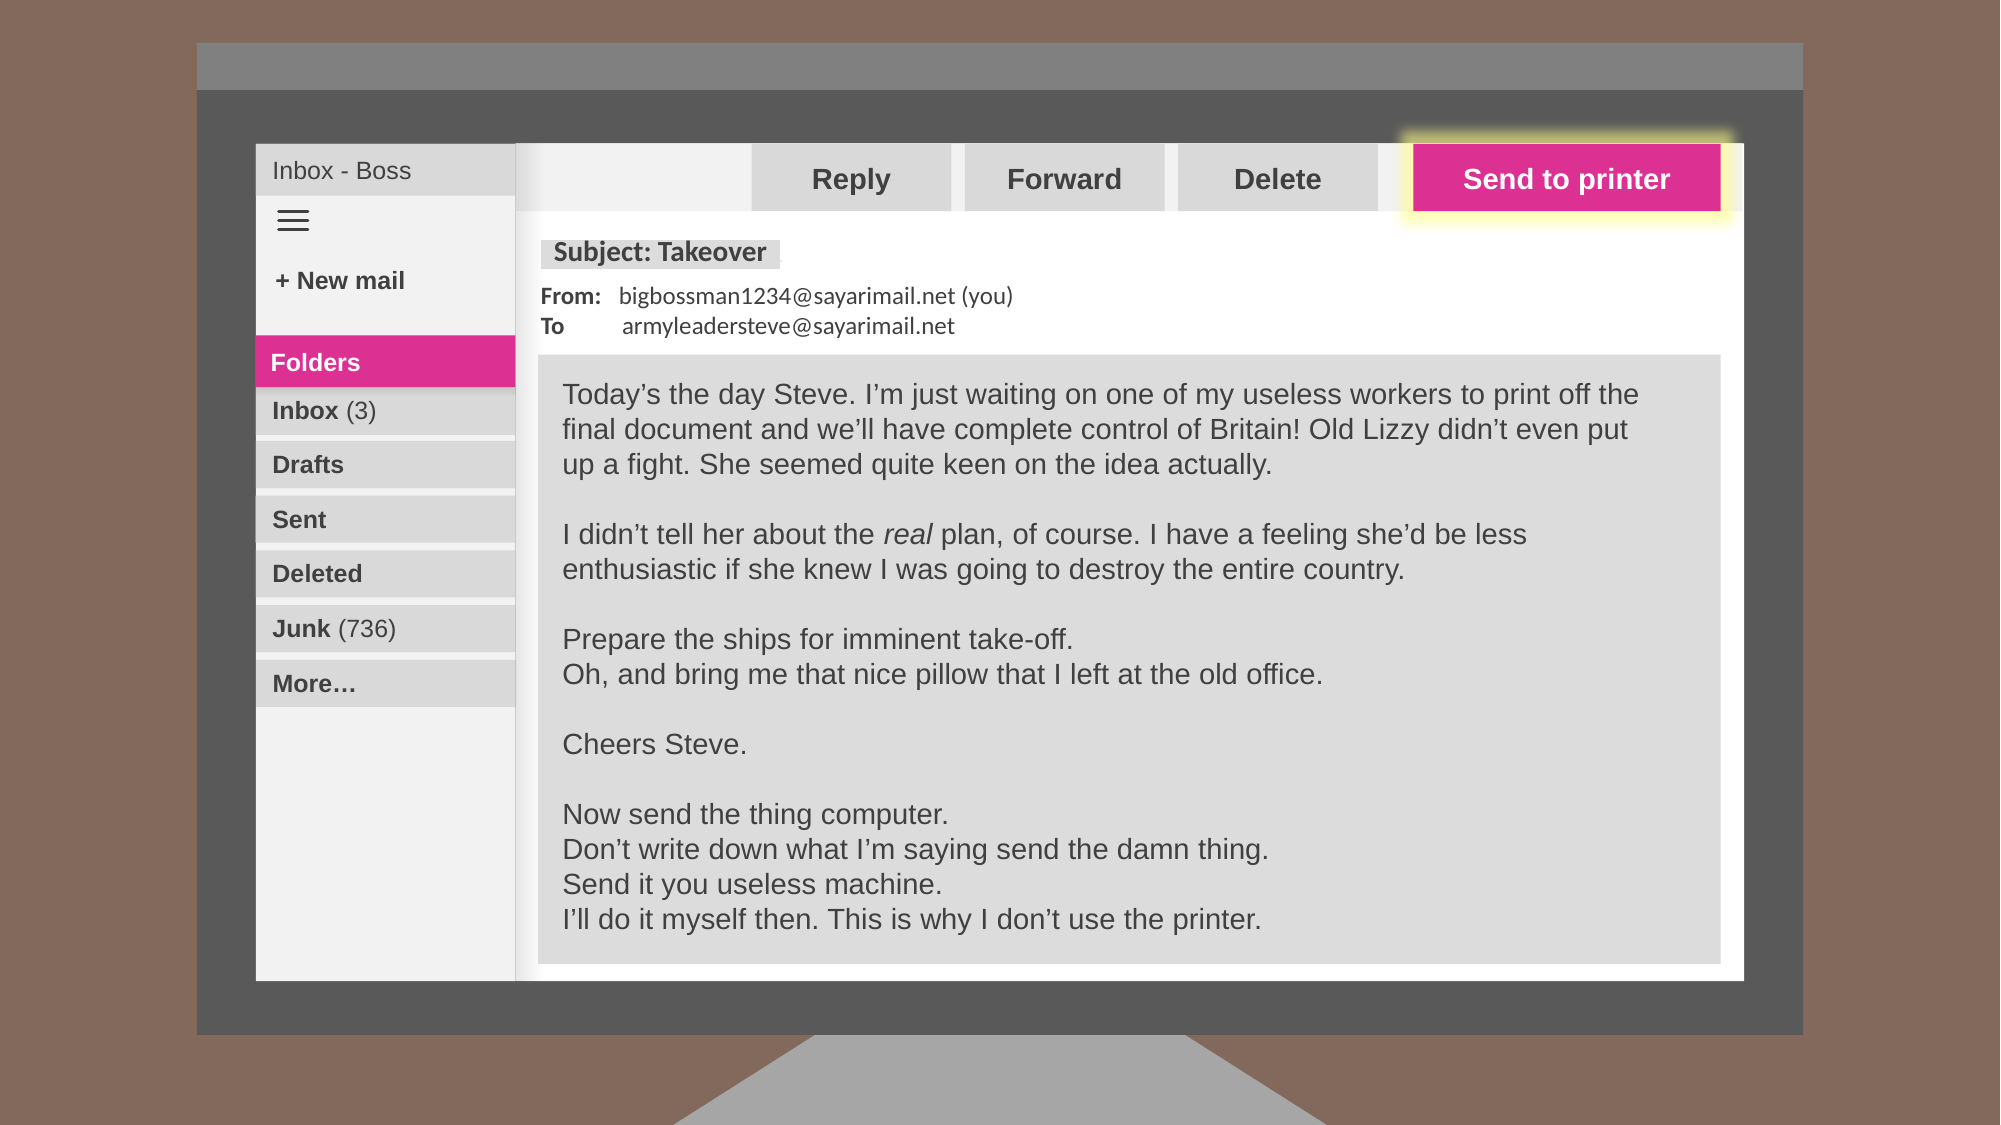

Reply
Forward
Delete
Send to printer
Inbox - Boss
  Subject: Takeover  .

From:   bigbossman1234@sayarimail.net (you)
To          armyleadersteve@sayarimail.net
+ New mail
Folders

Today’s the day Steve. I’m just waiting on one of my useless workers to print off the final document and we’ll have complete control of Britain! Old Lizzy didn’t even put up a fight. She seemed quite keen on the idea actually.

I didn’t tell her about the real plan, of course. I have a feeling she’d be less enthusiastic if she knew I was going to destroy the entire country.

Prepare the ships for imminent take-off.
Oh, and bring me that nice pillow that I left at the old office.

Cheers Steve.

Now send the thing computer.
Don’t write down what I’m saying send the damn thing.
Send it you useless machine.
I’ll do it myself then. This is why I don’t use the printer.

Inbox (3)

Drafts

Sent

Deleted

Junk (736)

More…